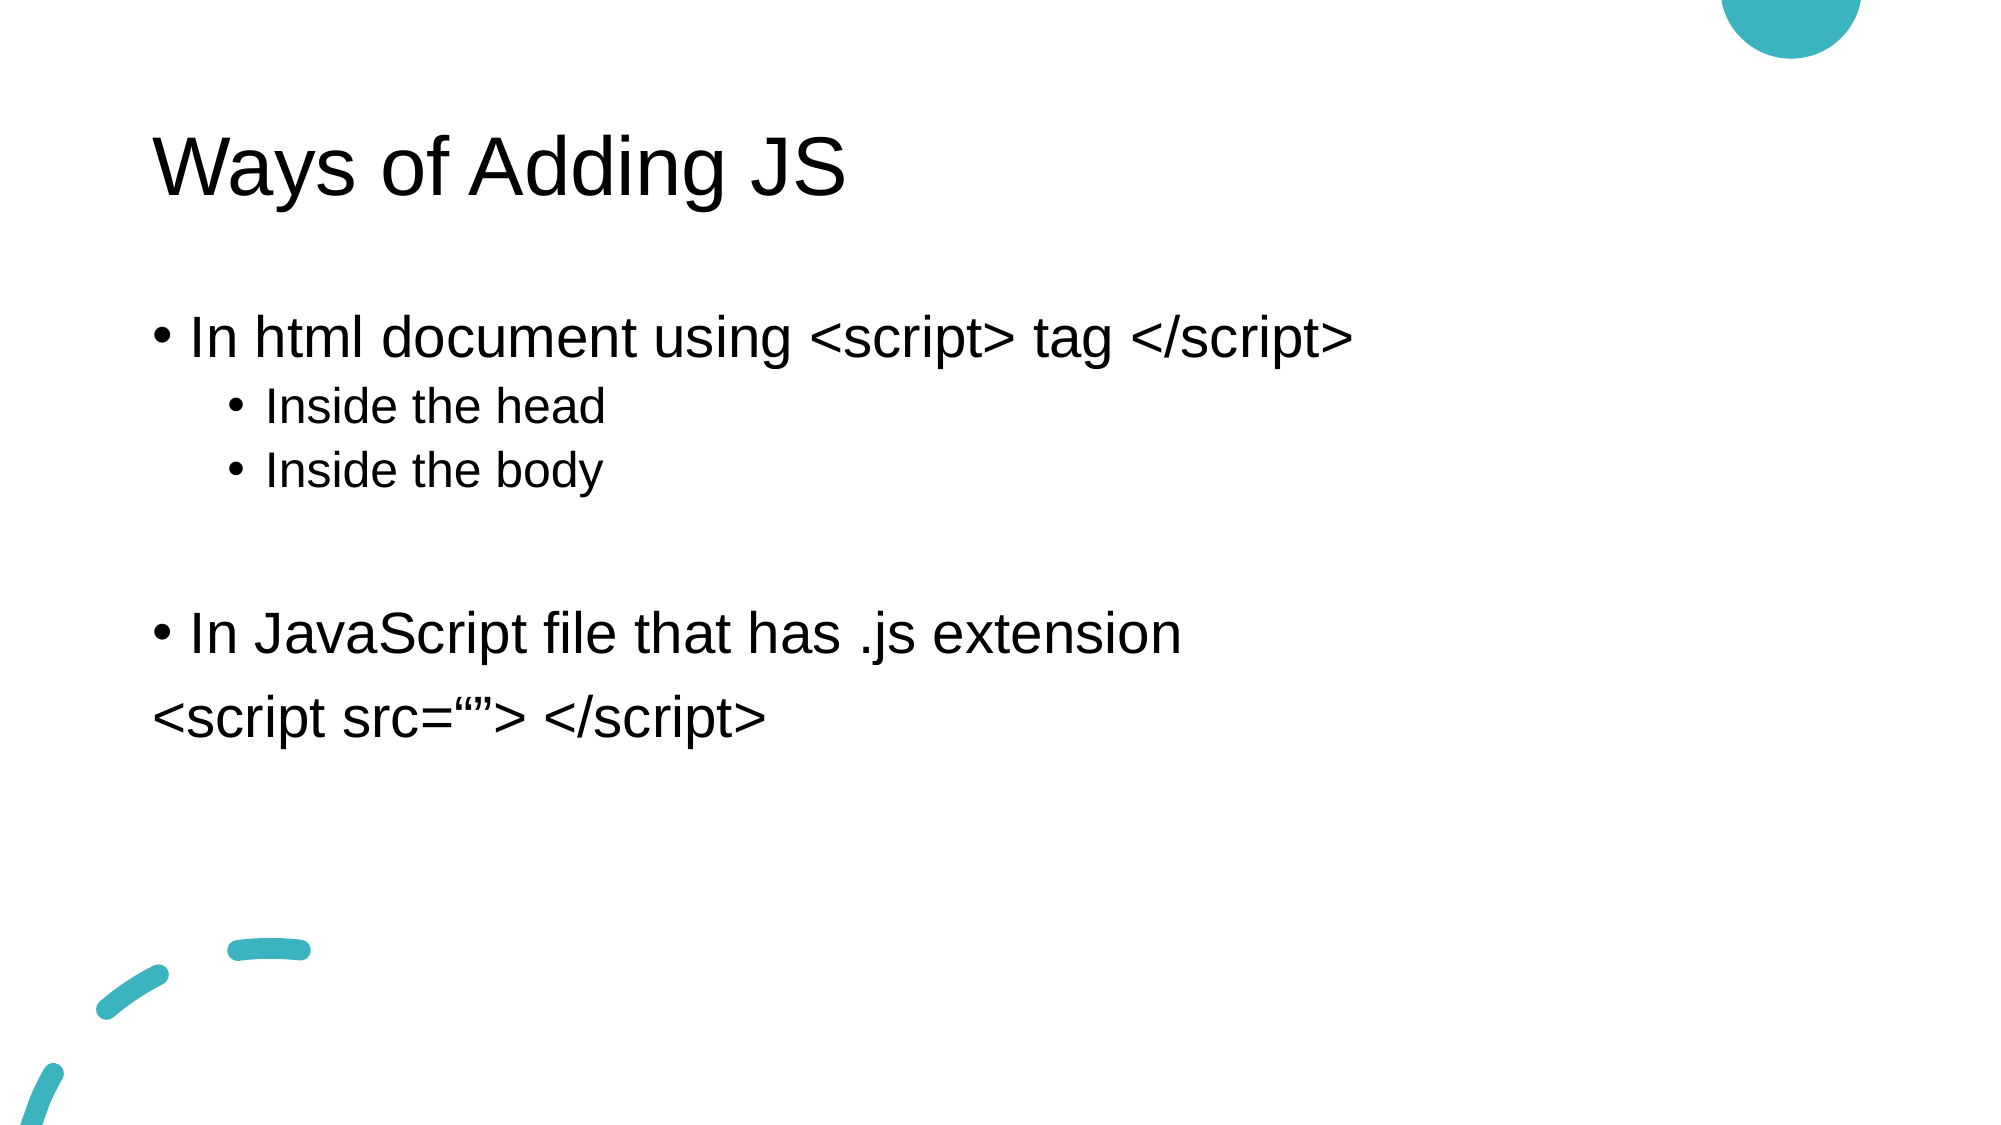

# Ways of Adding JS
In html document using <script> tag </script>
Inside the head
Inside the body

In JavaScript file that has .js extension
<script src=“”> </script>